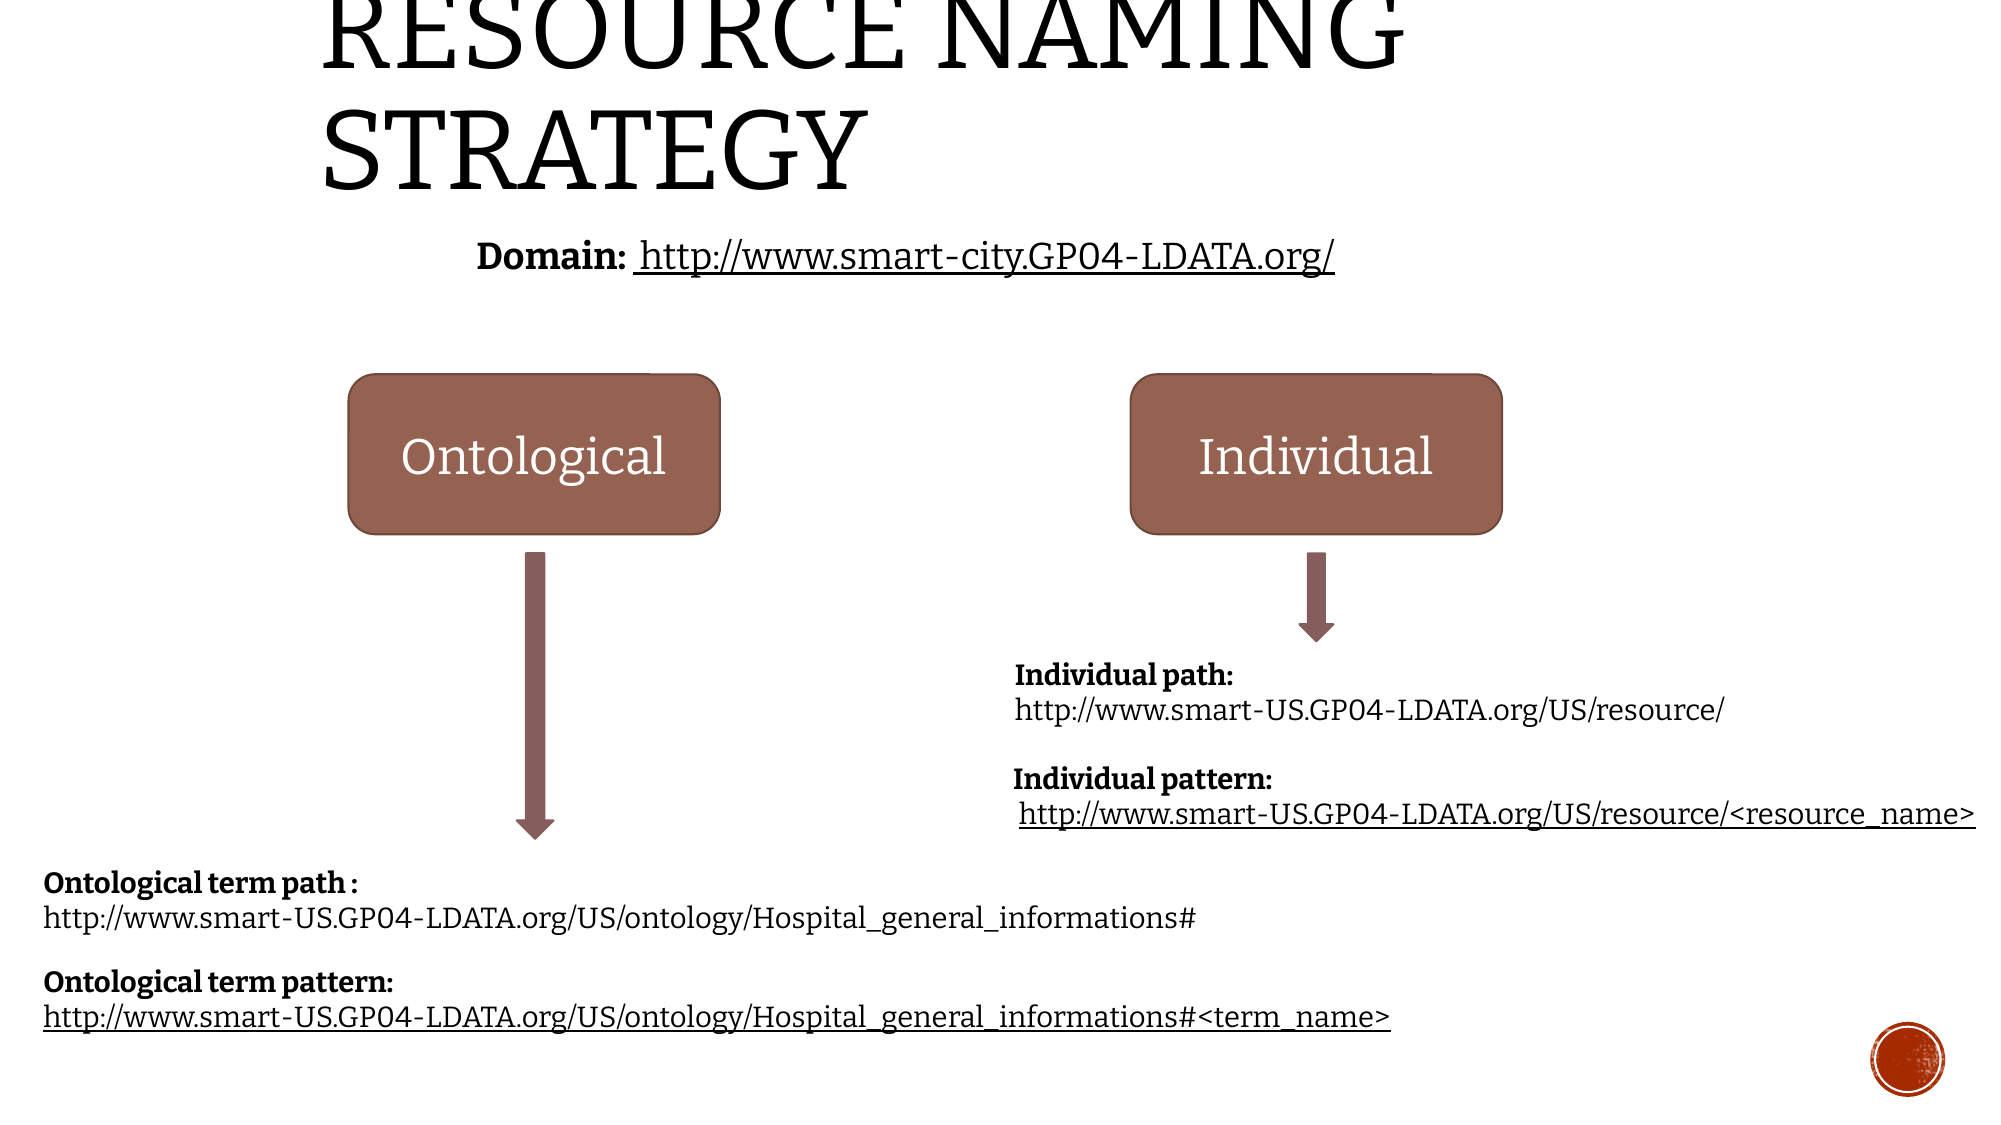

Resource NAMING STRATEGY
Domain:  http://www.smart-city.GP04-LDATA.org/
Ontological
Individual

Individual path:
http://www.smart-US.GP04-LDATA.org/US/resource/
Individual pattern:
 http://www.smart-US.GP04-LDATA.org/US/resource/<resource_name>
Ontological term path :
http://www.smart-US.GP04-LDATA.org/US/ontology/Hospital_general_informations#
Ontological term pattern:
http://www.smart-US.GP04-LDATA.org/US/ontology/Hospital_general_informations#<term_name>